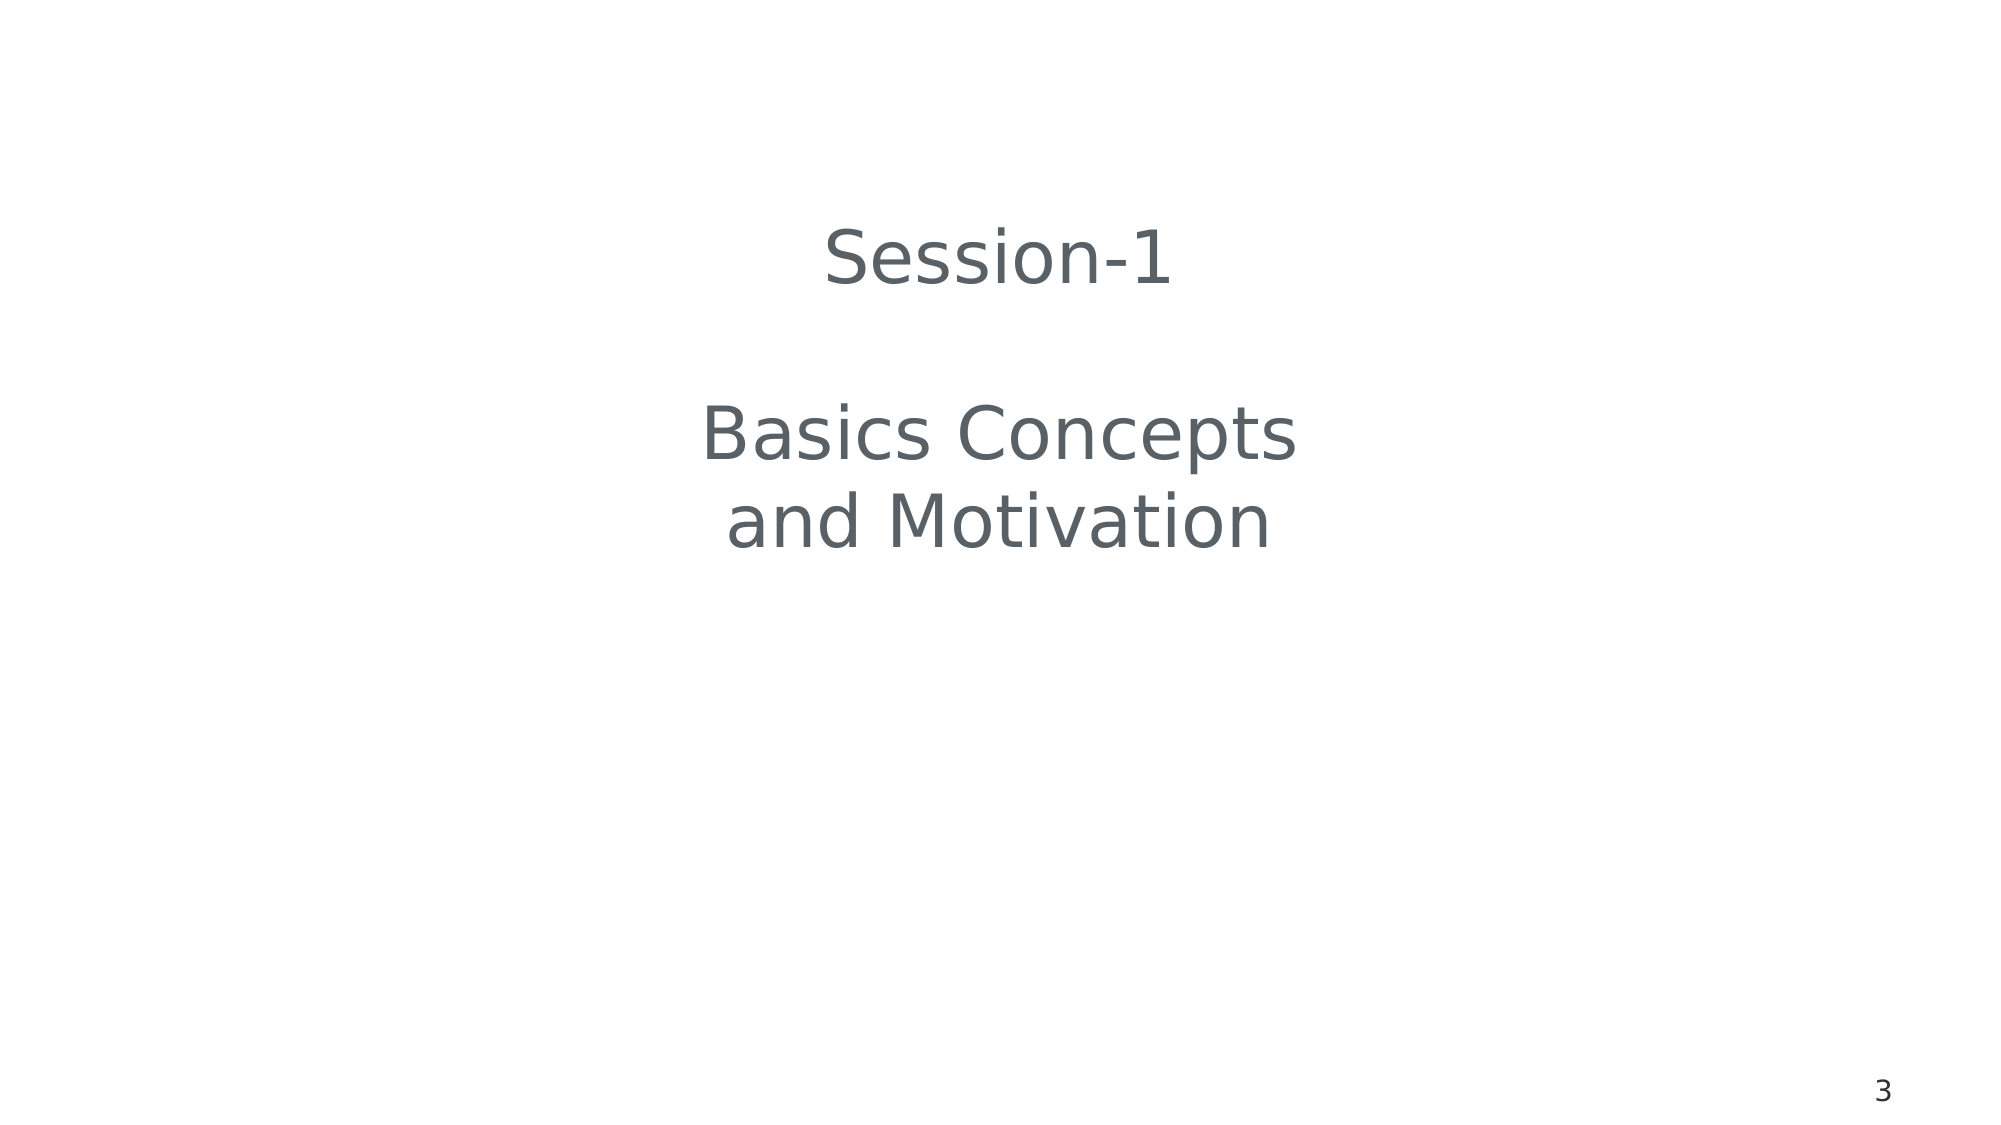

# Session-1 Basics Concepts and Motivation
3